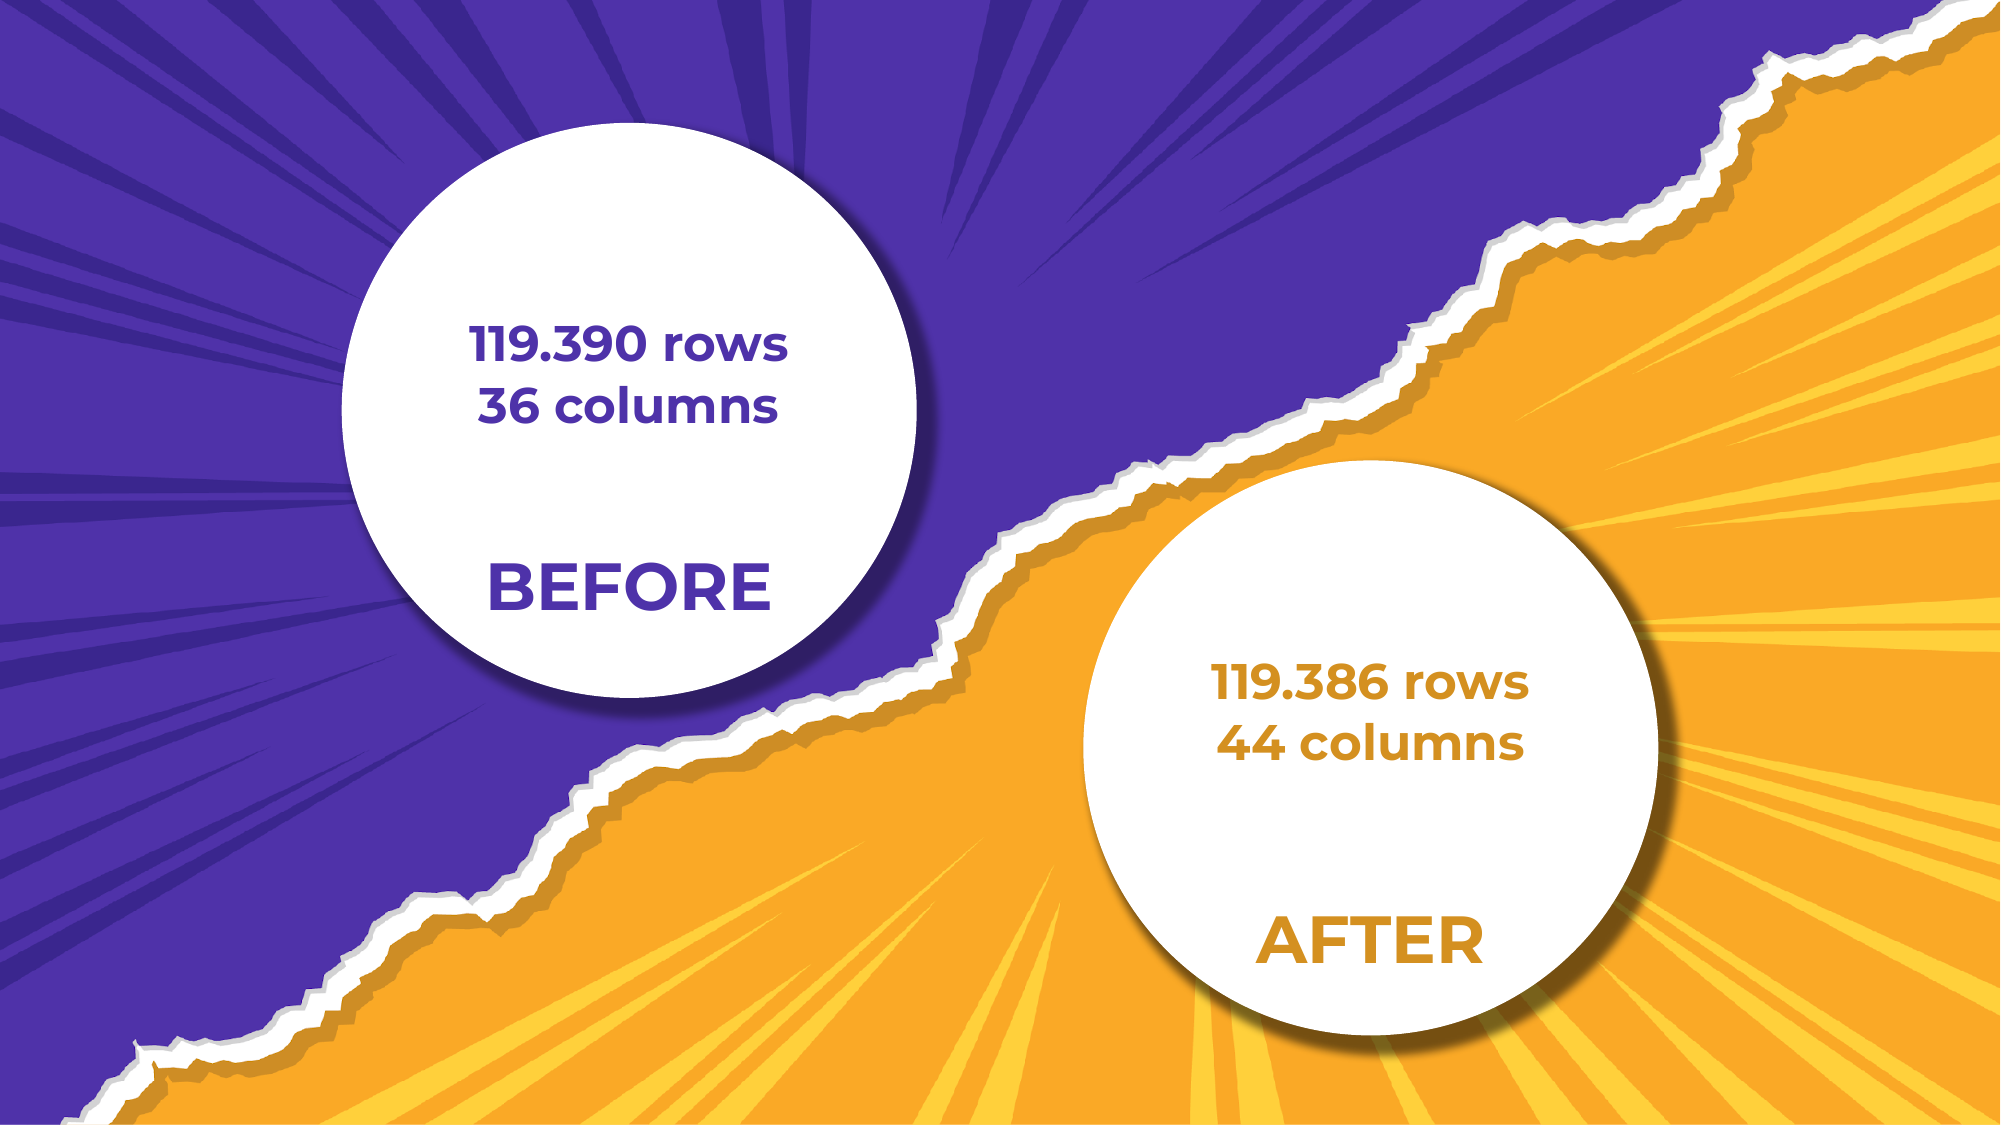

119.390 rows
36 columns

BEFORE
119.386 rows
44 columns
AFTER